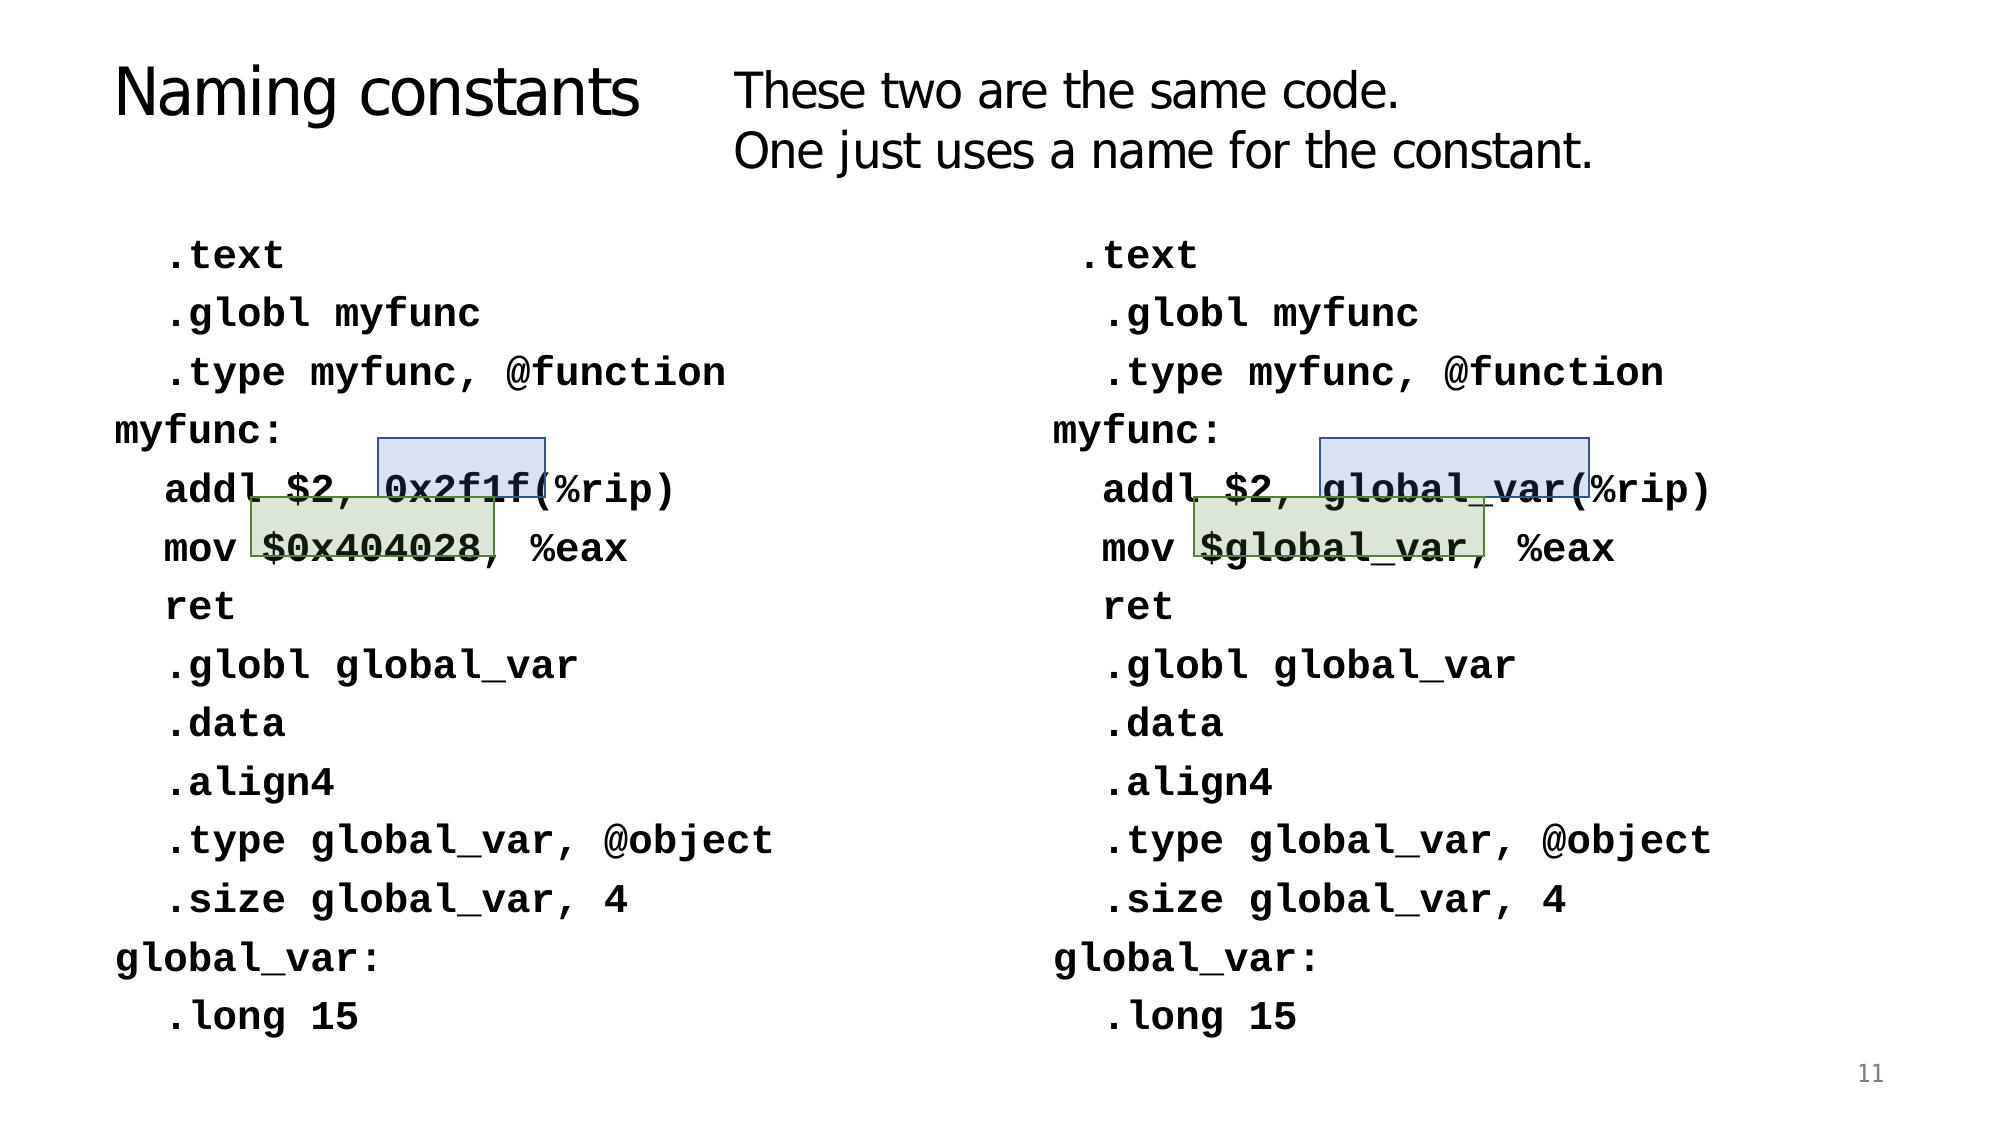

# Naming constants
These two are the same code.
One just uses a name for the constant.
  .text
  .globl myfunc
  .type myfunc, @function
myfunc:
  addl $2, 0x2f1f(%rip)
  mov $0x404028, %eax
  ret
  .globl global_var
  .data
  .align4
  .type global_var, @object
  .size global_var, 4
global_var:
  .long 15
 .text
  .globl myfunc
  .type myfunc, @function
myfunc:
  addl $2, global_var(%rip)
  mov $global_var, %eax
  ret
  .globl global_var
  .data
  .align4
  .type global_var, @object
  .size global_var, 4
global_var:
  .long 15

11